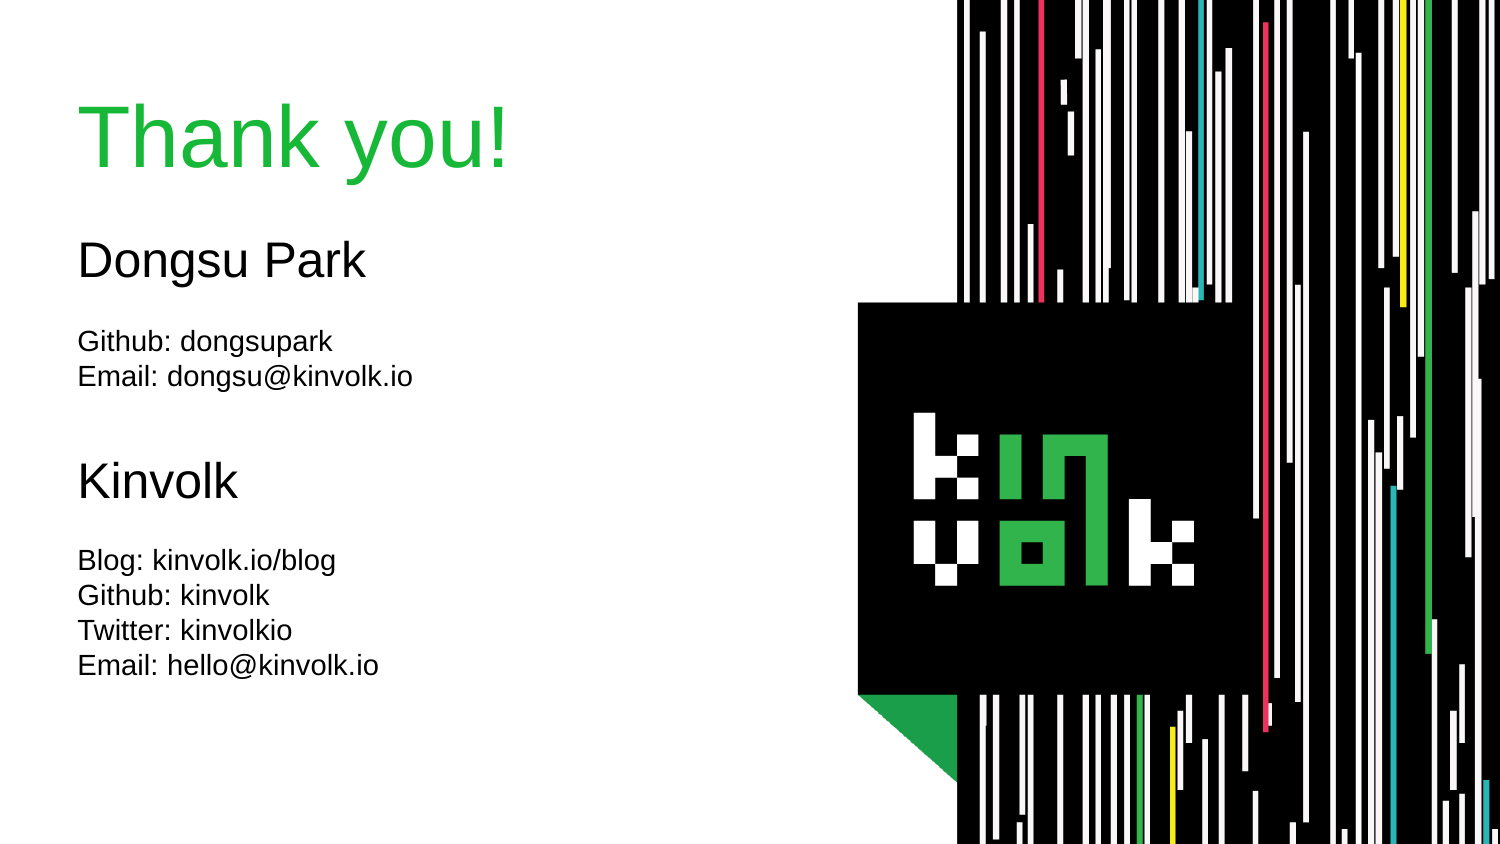

# Thank you!
Dongsu Park

Github: dongsupark
Email: dongsu@kinvolk.io

Kinvolk
Blog: kinvolk.io/blog
Github: kinvolk
Twitter: kinvolkio
Email: hello@kinvolk.io